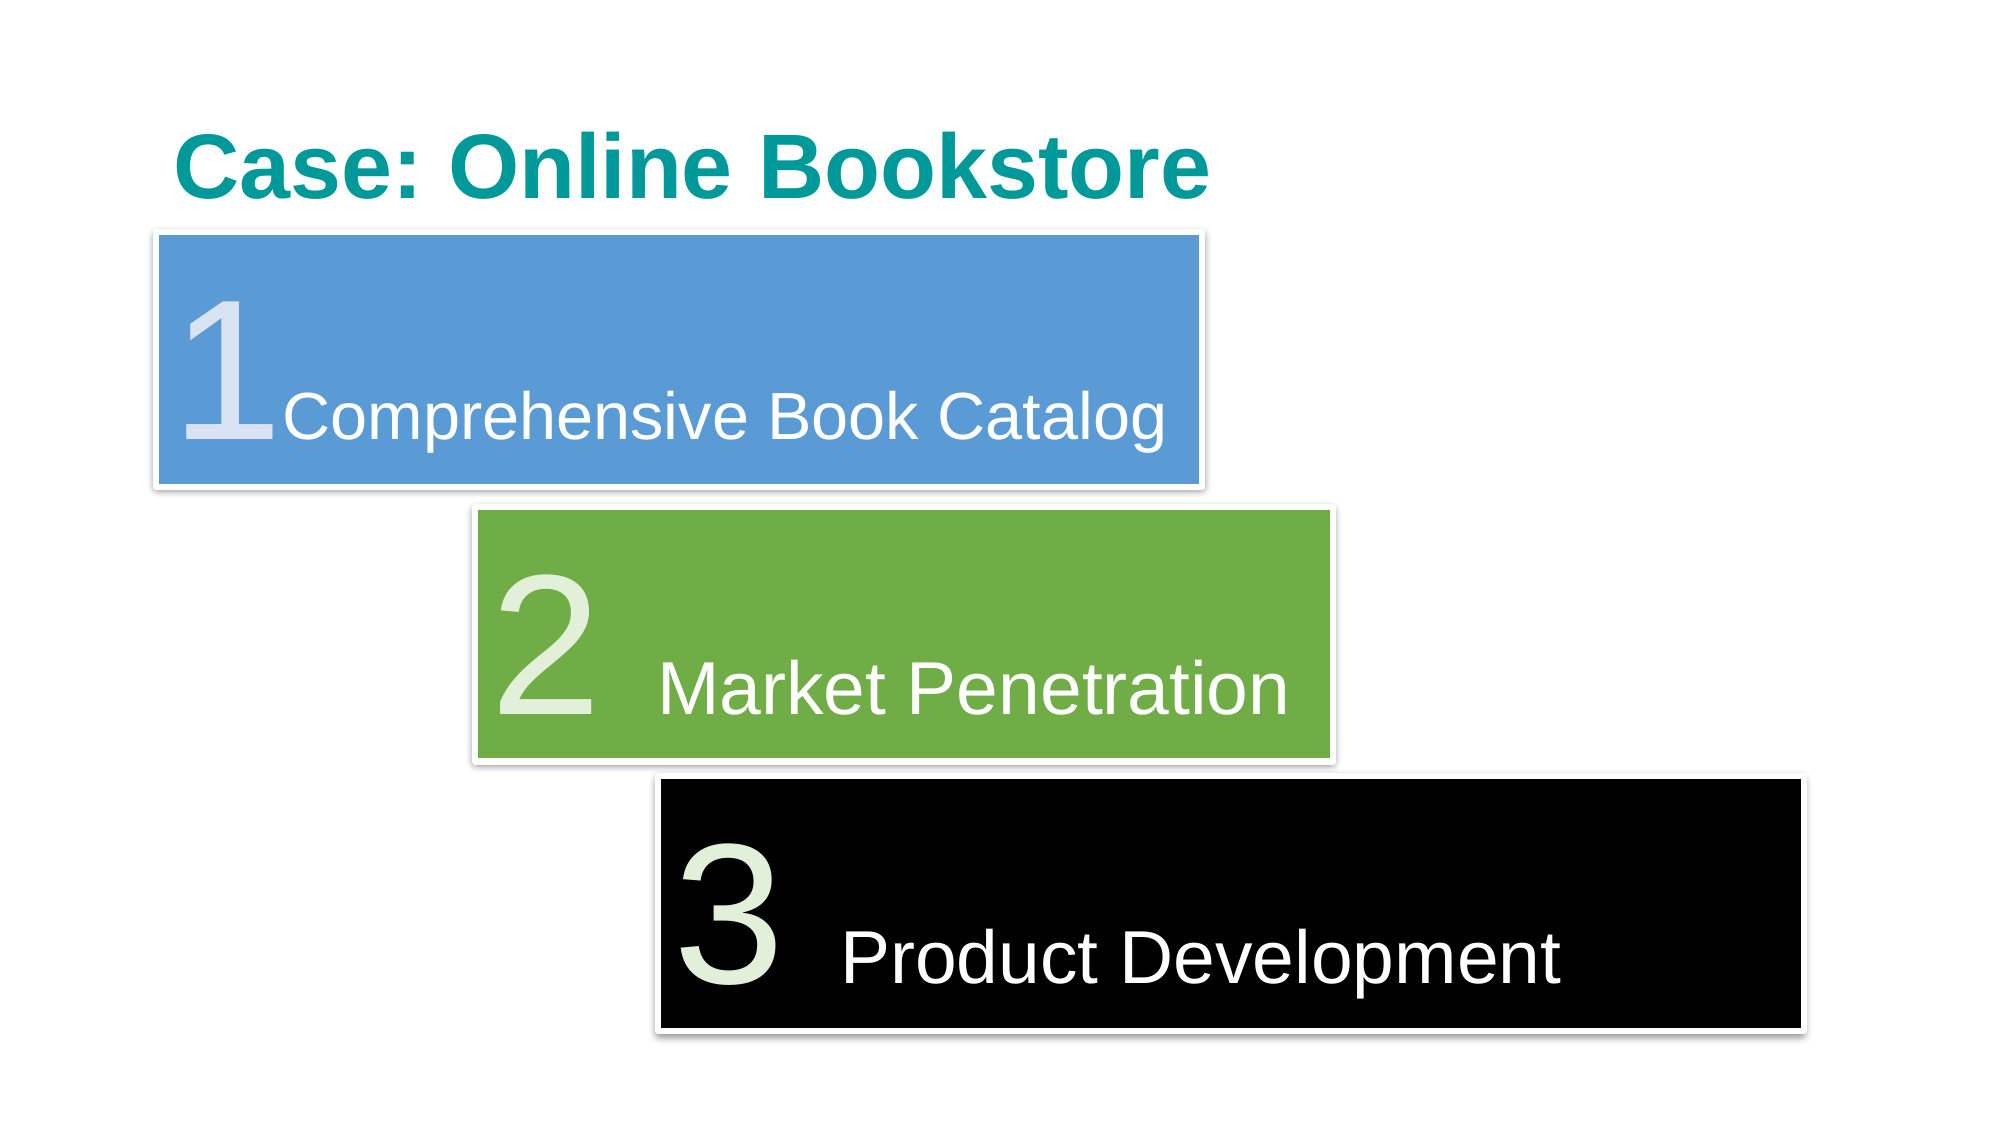

# Case: Online Bookstore
1Comprehensive Book Catalog
2 Market Penetration
3 Product Development